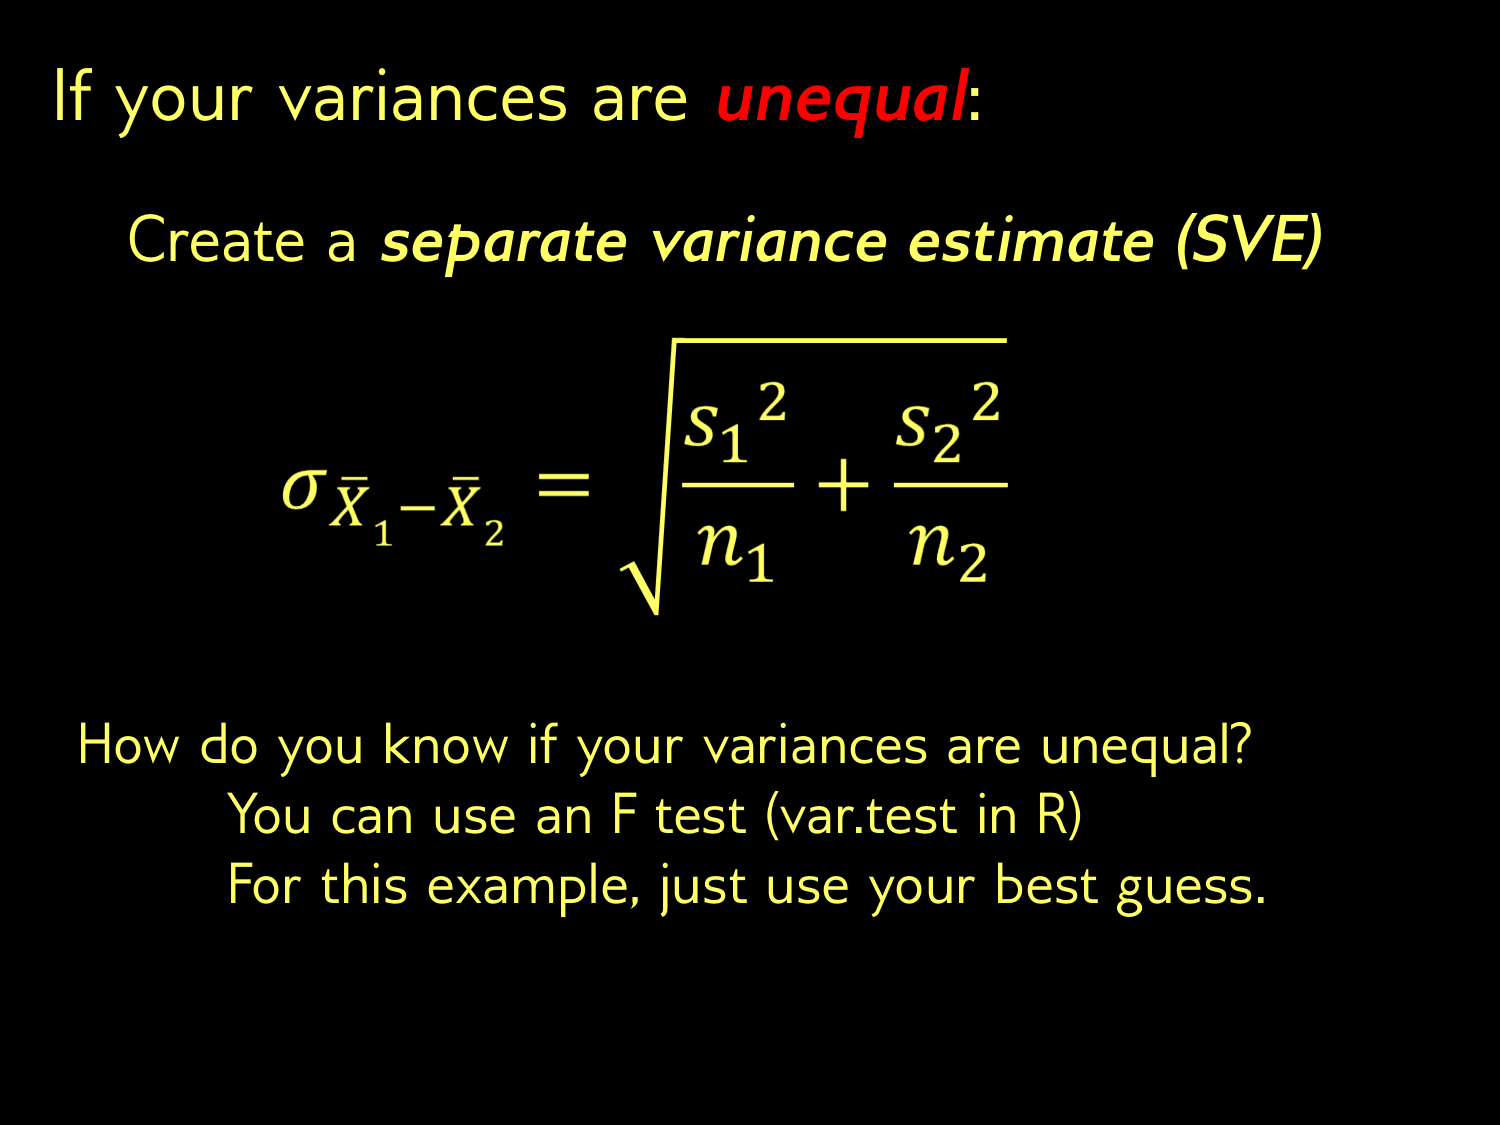

If your variances are unequal:
Create a separate variance estimate (SVE)

How do you know if your variances are unequal?
	You can use an F test (var.test in R)
	For this example, just use your best guess.